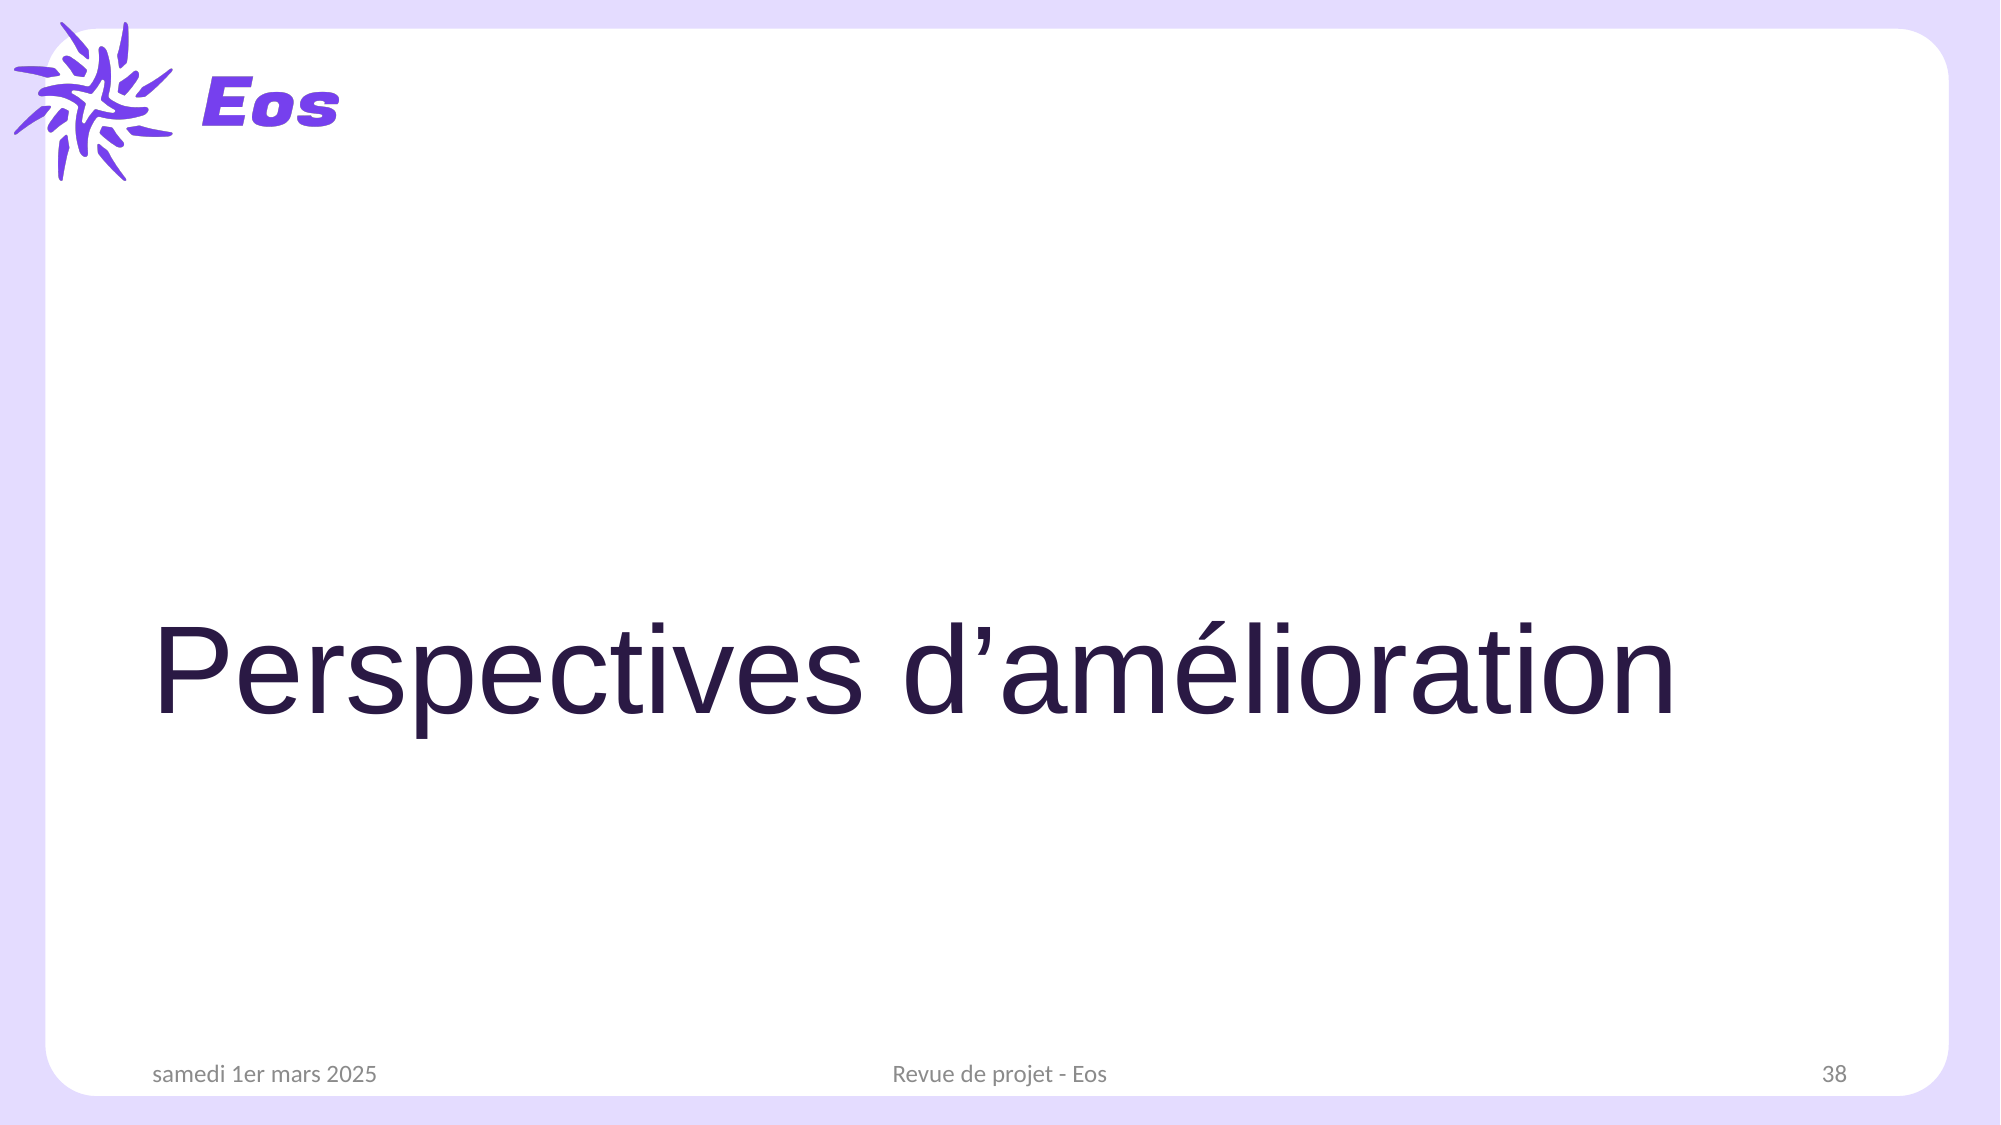

# Perspectives d’amélioration

samedi 1er mars 2025
Revue de projet - Eos
38